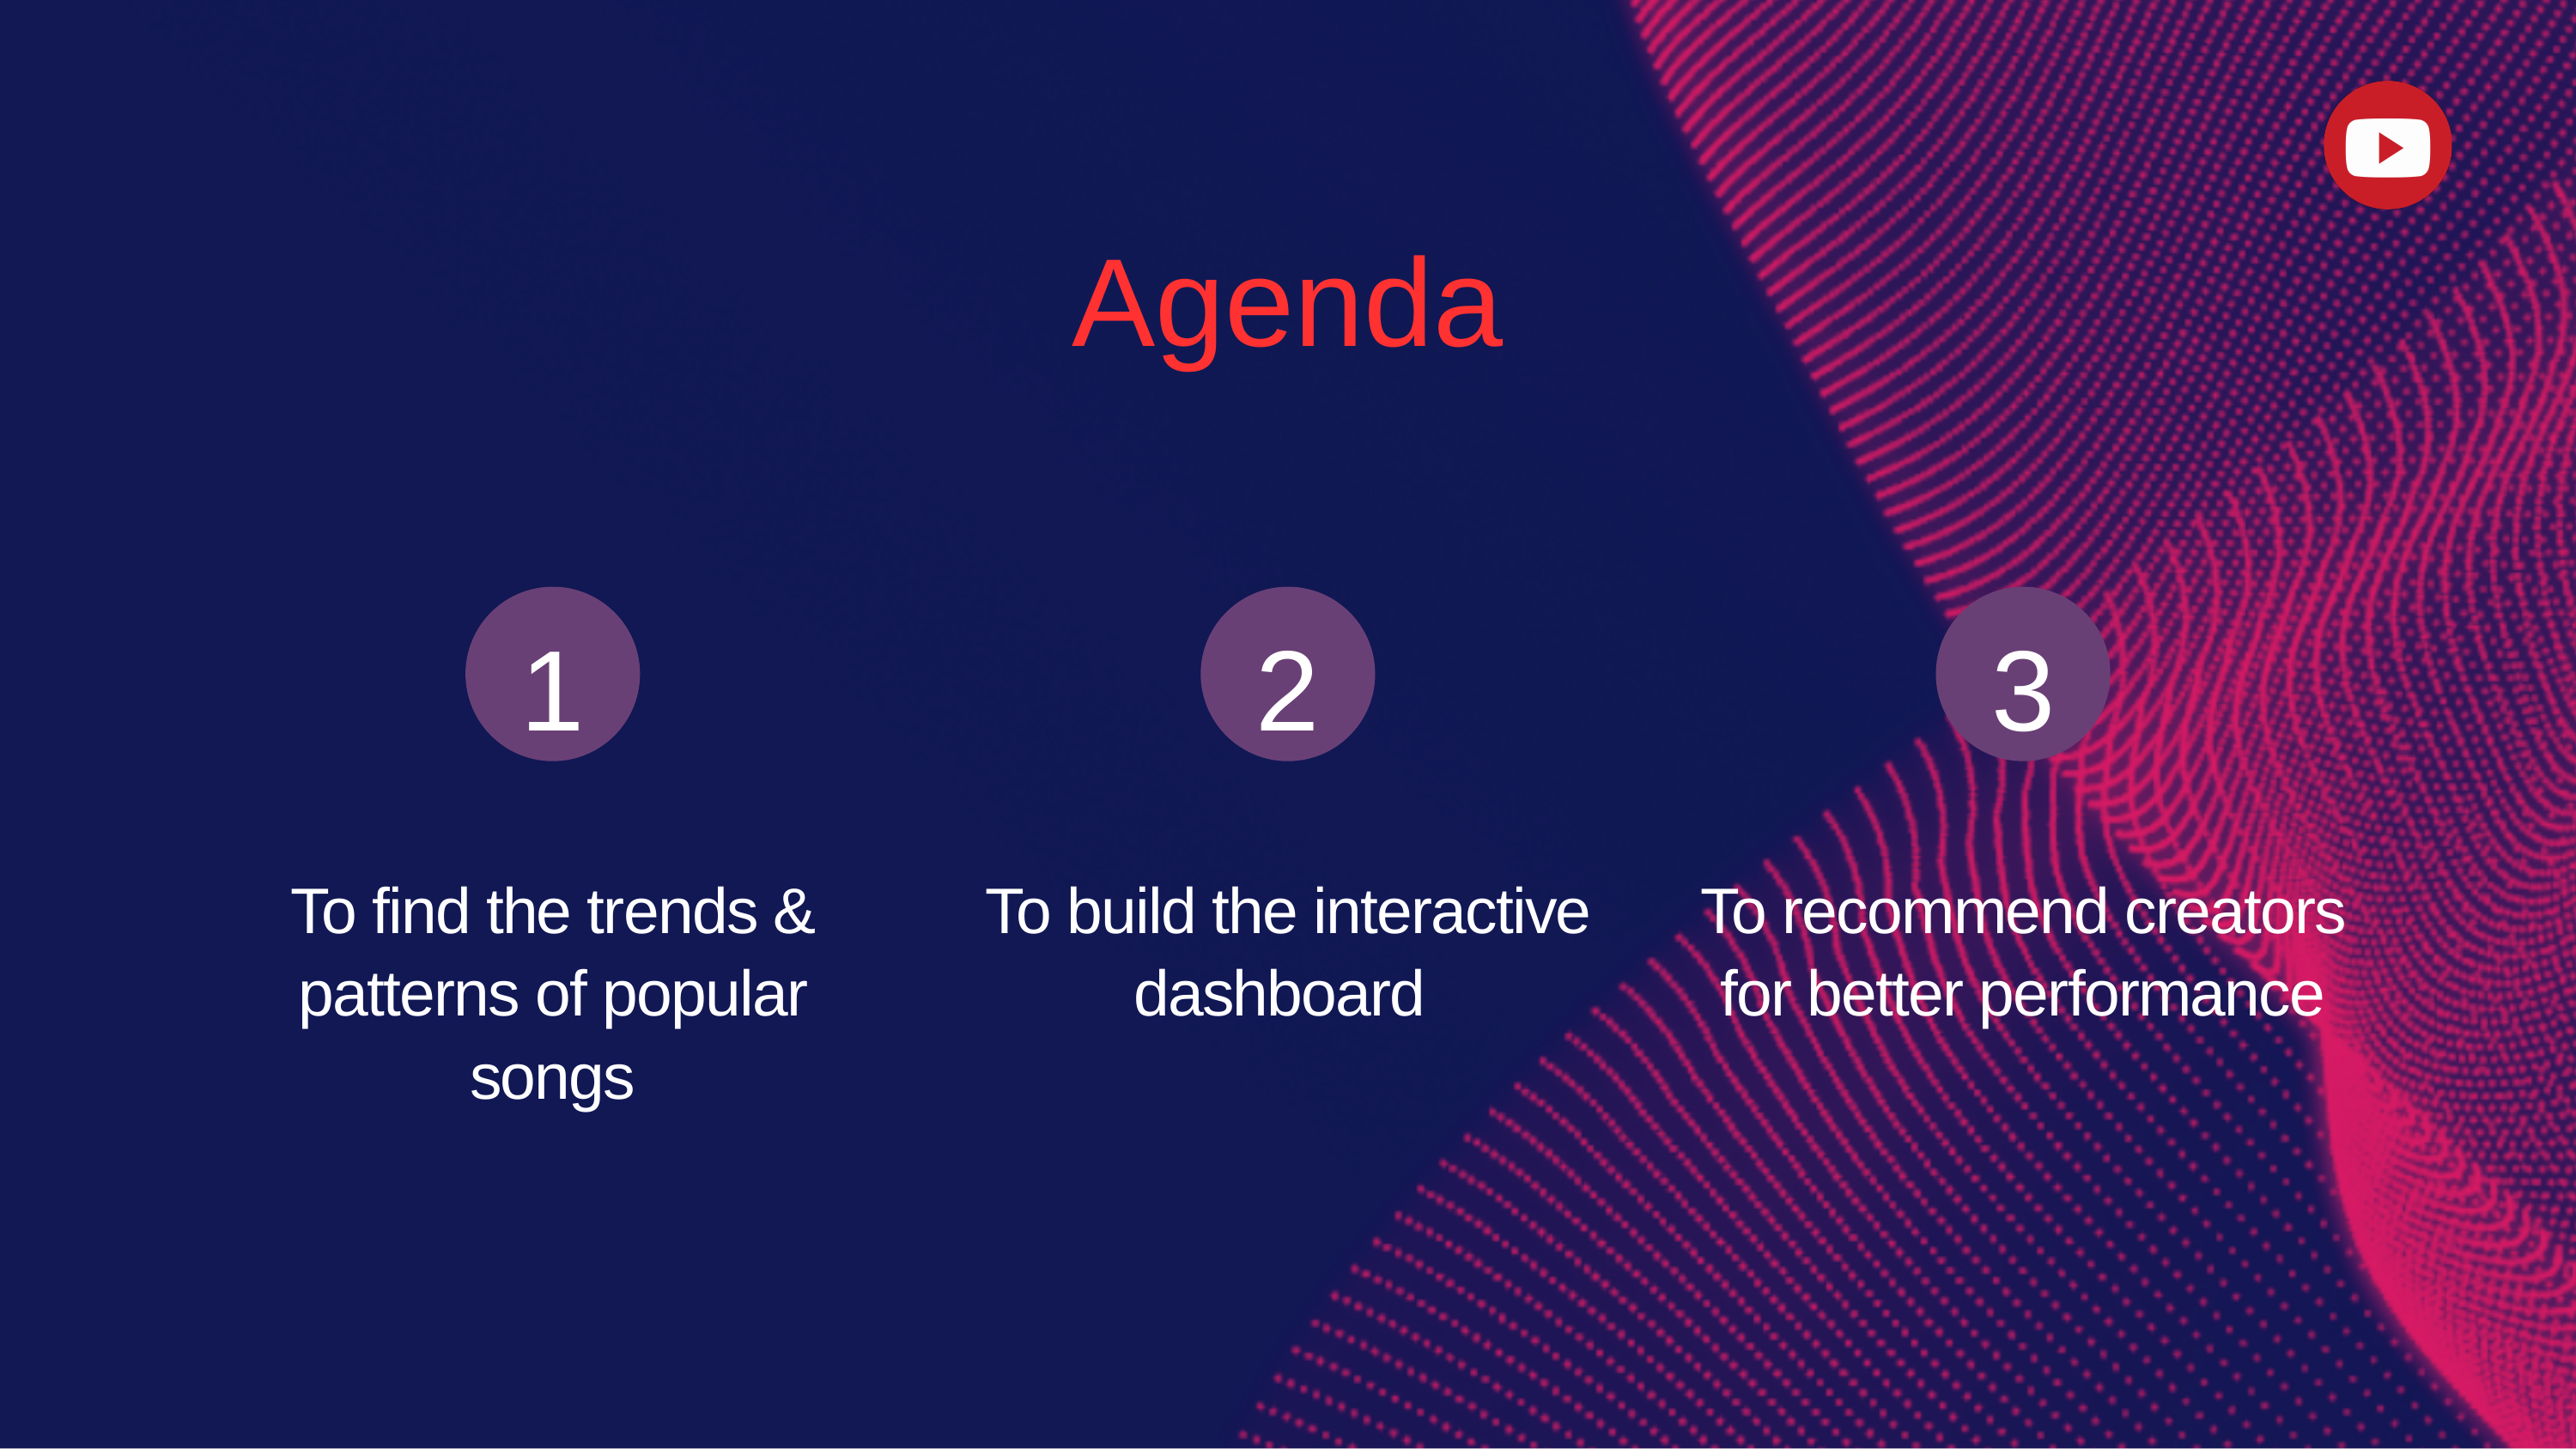

Agenda
1
2
3

To find the trends & patterns of popular songs
To build the interactive dashboard
To recommend creators for better performance